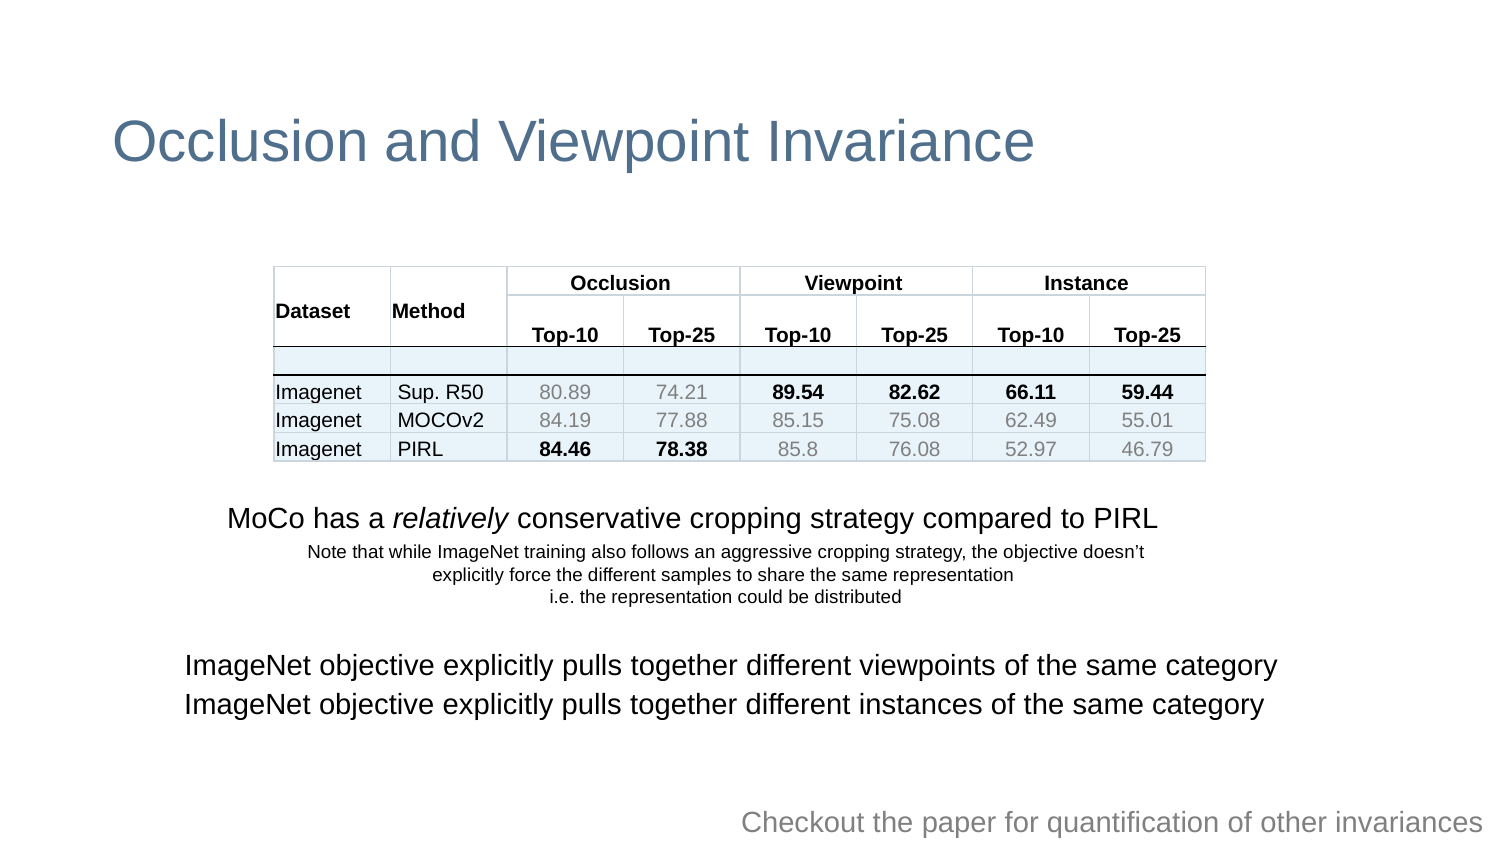

# Occlusion and Viewpoint Invariance
| Dataset | Method | Occlusion |  | Viewpoint |  | Instance |  |
| --- | --- | --- | --- | --- | --- | --- | --- |
|  |  | Top-10 | Top-25 | Top-10 | Top-25 | Top-10 | Top-25 |
|  |  |  |  |  |  |  |  |
| Imagenet | Sup. R50 | 80.89 | 74.21 | 89.54 | 82.62 | 66.11 | 59.44 |
| Imagenet | MOCOv2 | 84.19 | 77.88 | 85.15 | 75.08 | 62.49 | 55.01 |
| Imagenet | PIRL | 84.46 | 78.38 | 85.8 | 76.08 | 52.97 | 46.79 |
MoCo has a relatively conservative cropping strategy compared to PIRL
Note that while ImageNet training also follows an aggressive cropping strategy, the objective doesn’t explicitly force the different samples to share the same representation
i.e. the representation could be distributed
ImageNet objective explicitly pulls together different viewpoints of the same category
ImageNet objective explicitly pulls together different instances of the same category
Checkout the paper for quantification of other invariances